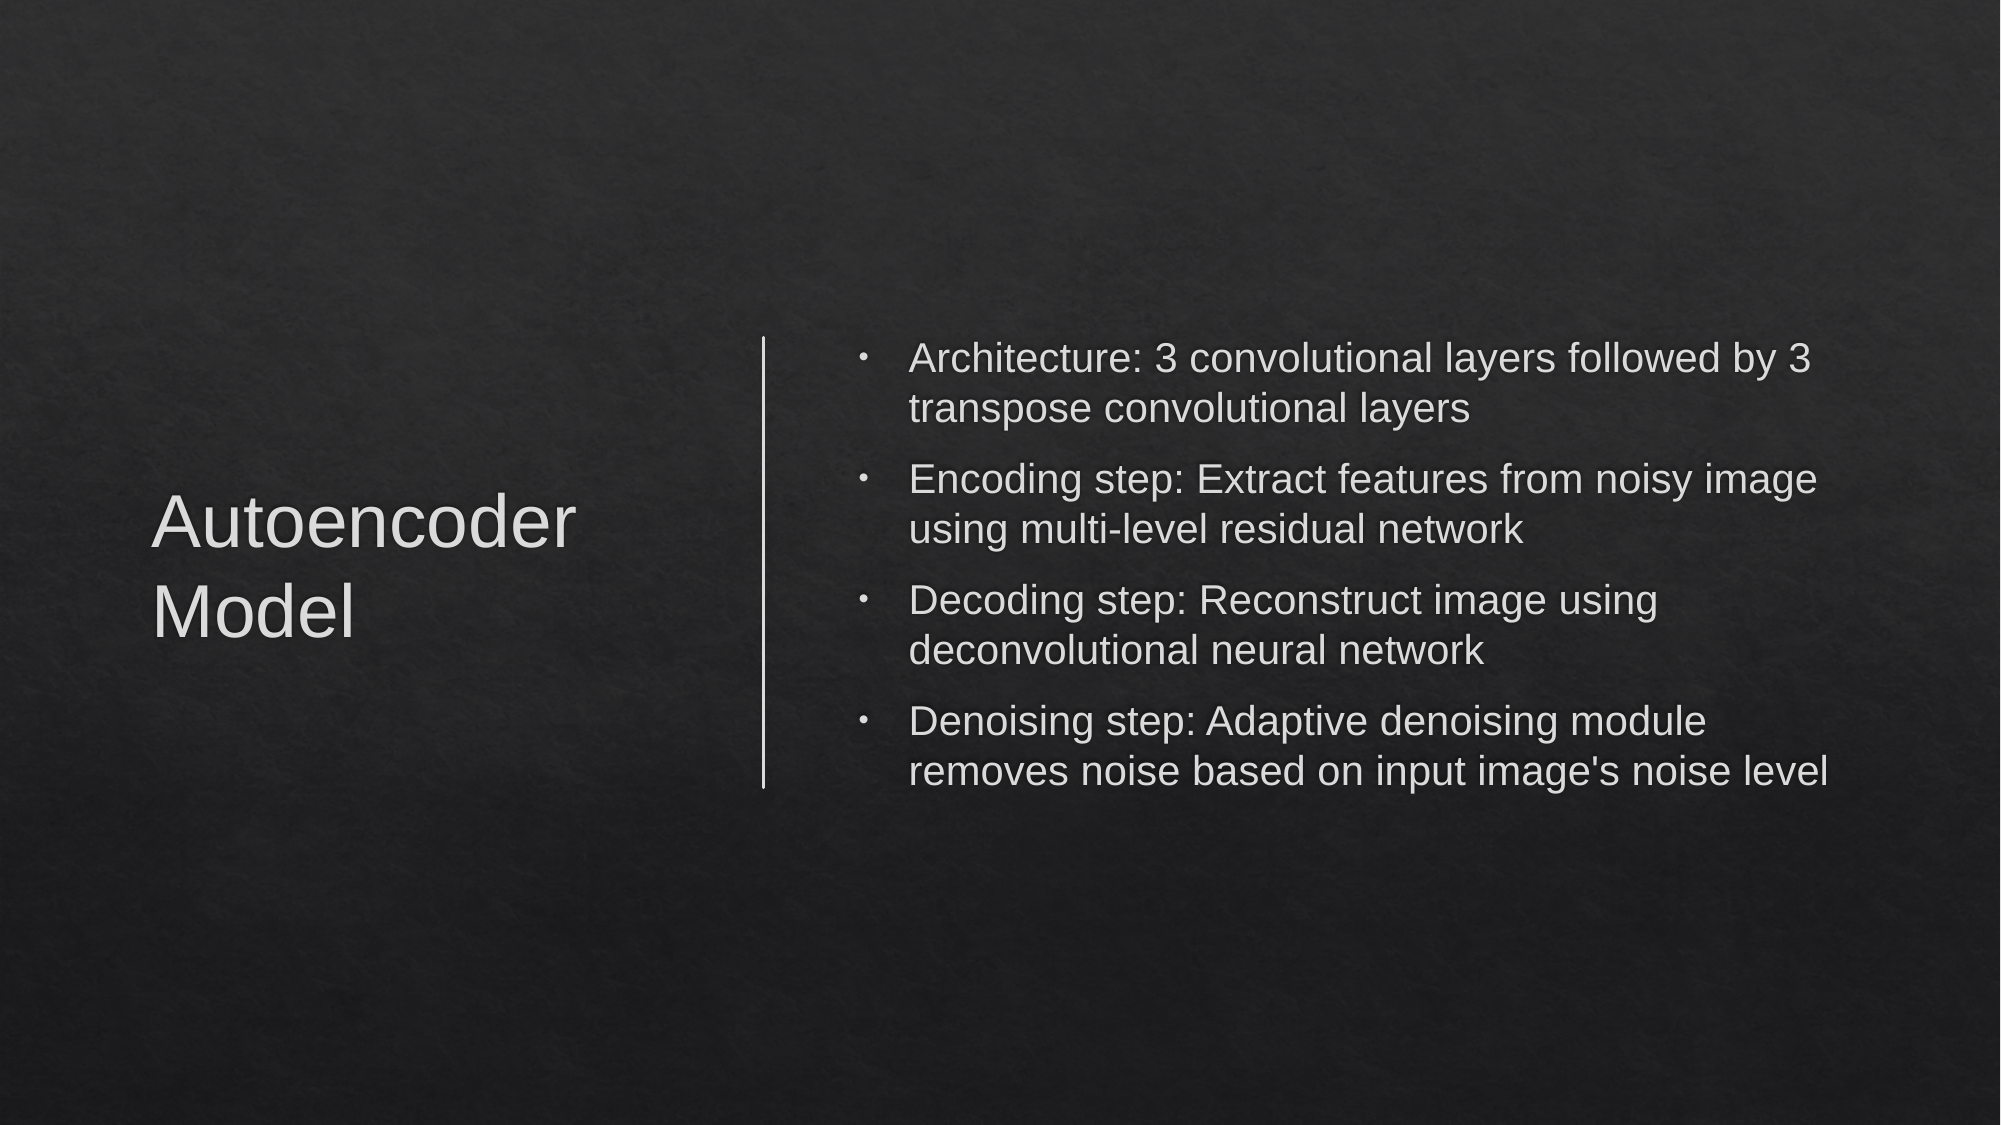

# Autoencoder Model

Architecture: 3 convolutional layers followed by 3 transpose convolutional layers
Encoding step: Extract features from noisy image using multi-level residual network
Decoding step: Reconstruct image using deconvolutional neural network
Denoising step: Adaptive denoising module removes noise based on input image's noise level